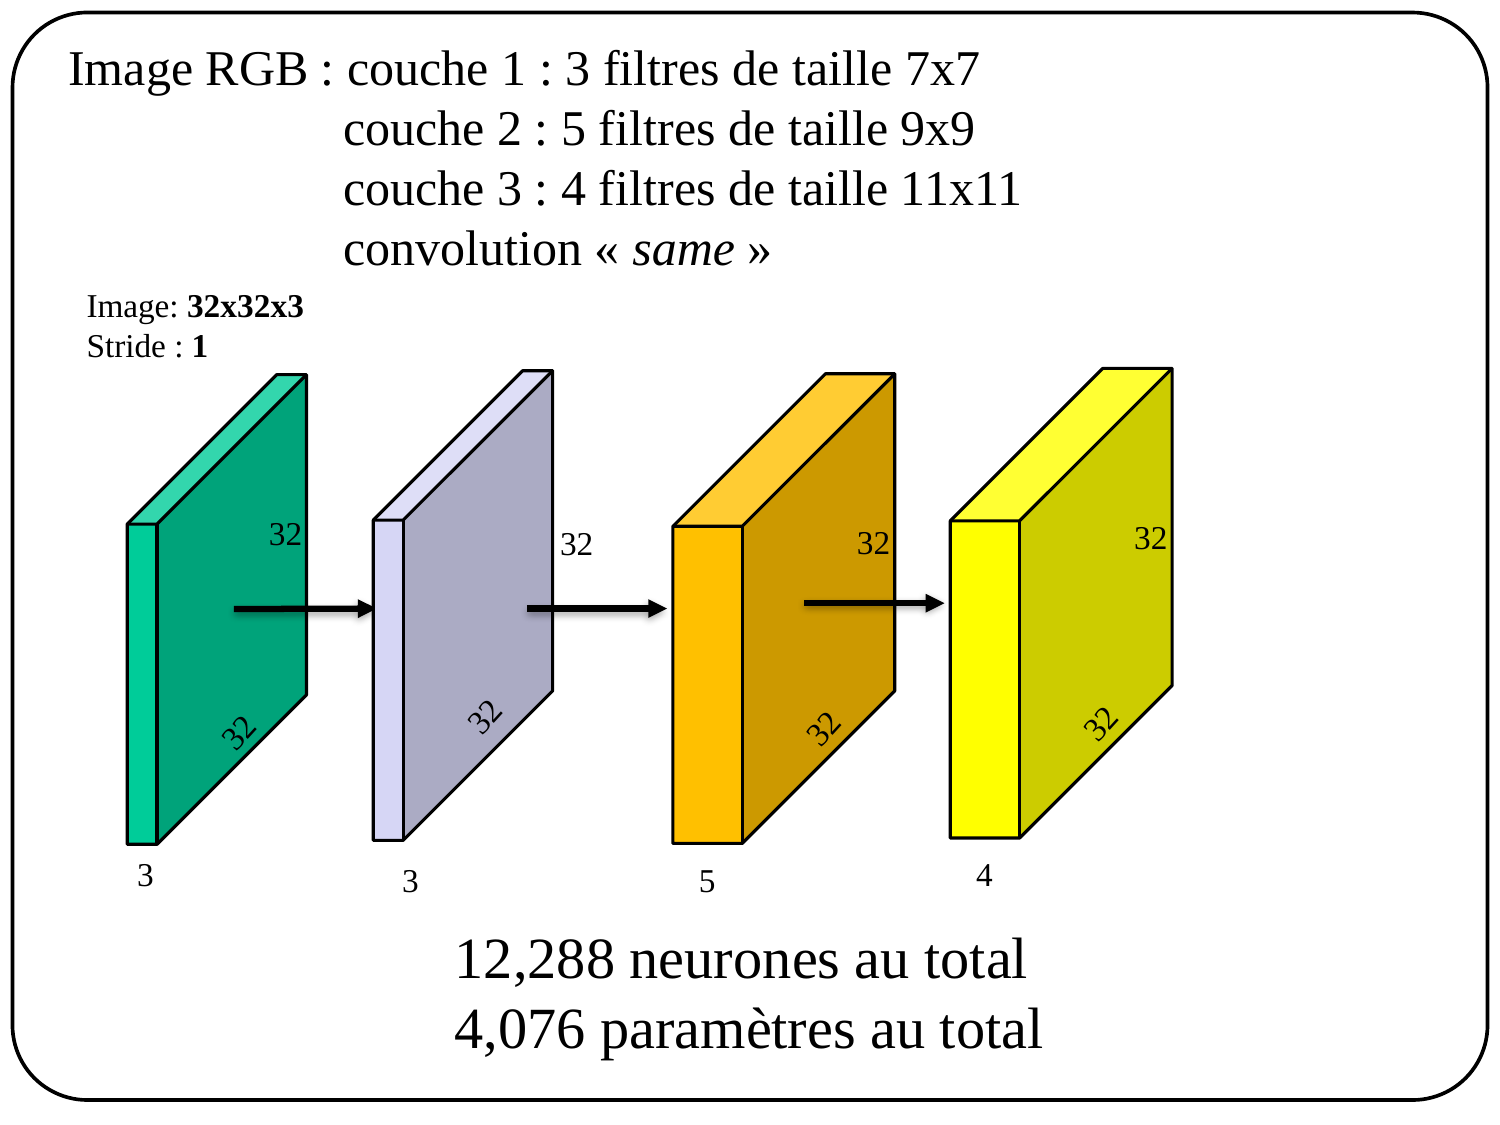

Image RGB : couche 1 : 3 filtres de taille 7x7
	          couche 2 : 5 filtres de taille 9x9
                      couche 3 : 4 filtres de taille 11x11
	          convolution « same »
Image: 32x32x3
Stride : 1

32
32
32
32
32
32
32
32
  3
  4
  5
  3
12,288 neurones au total
4,076 paramètres au total